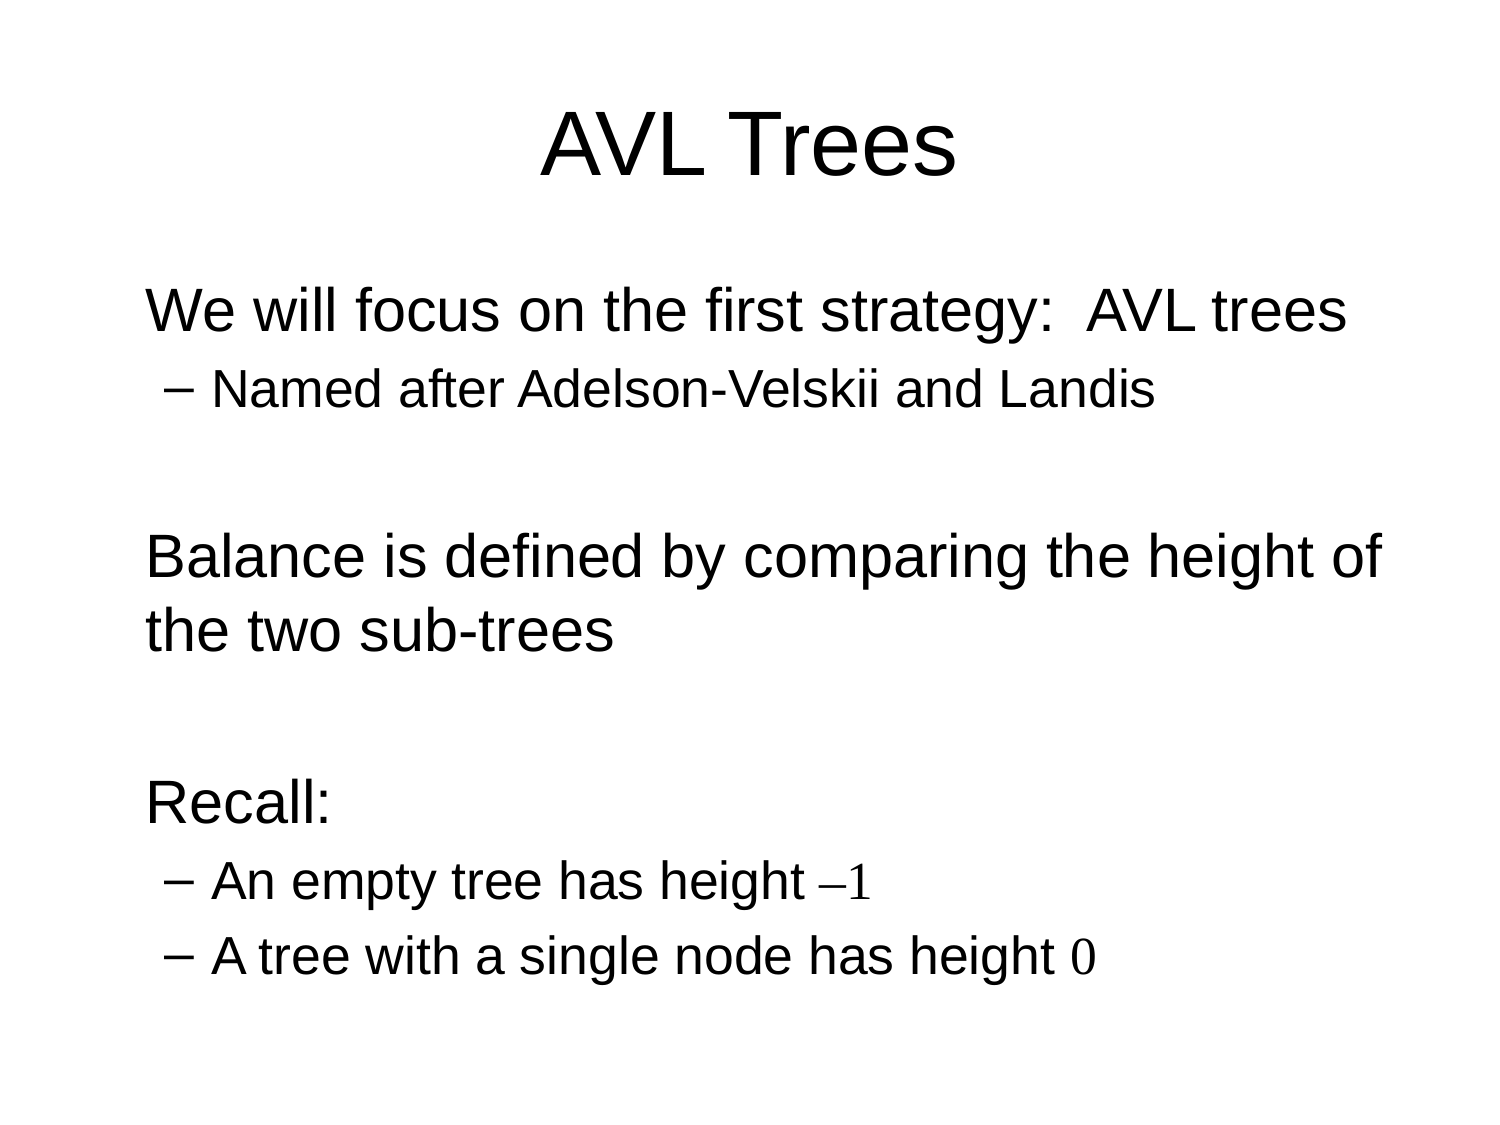

# AVL Trees
	We will focus on the first strategy:  AVL trees
Named after Adelson-Velskii and Landis

	Balance is defined by comparing the height of the two sub-trees

	Recall:
An empty tree has height –1
A tree with a single node has height 0